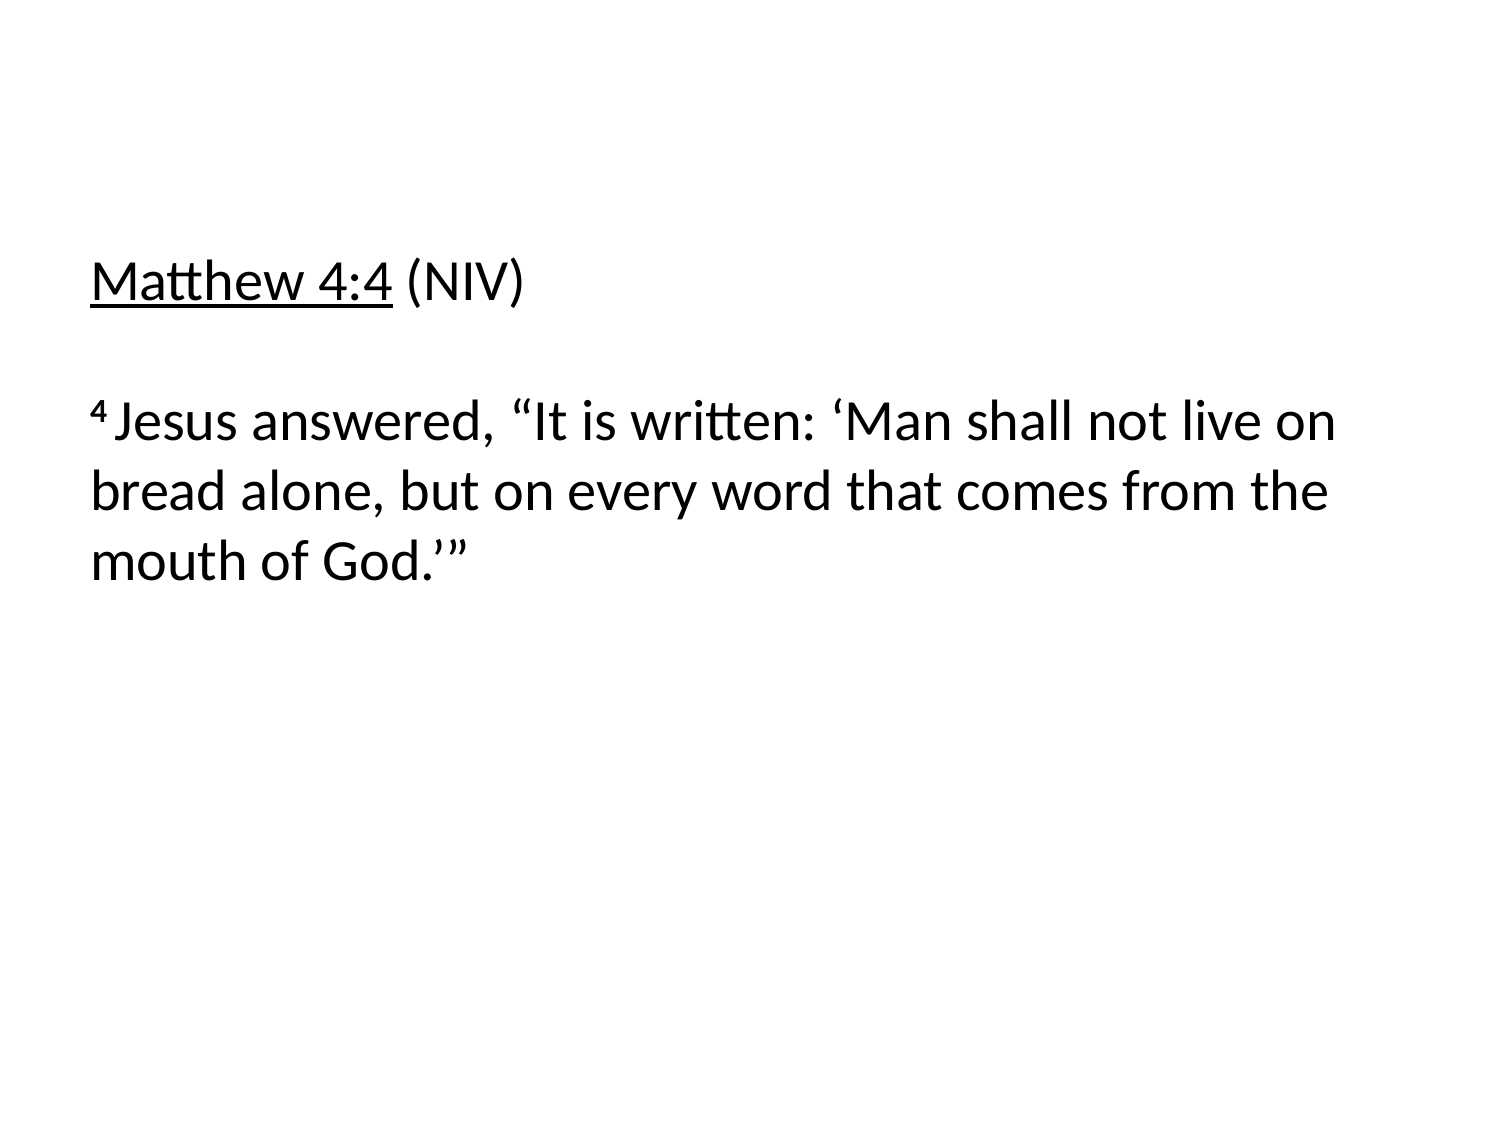

Matthew 4:4 (NIV)

4 Jesus answered, “It is written: ‘Man shall not live on bread alone, but on every word that comes from the mouth of God.’”